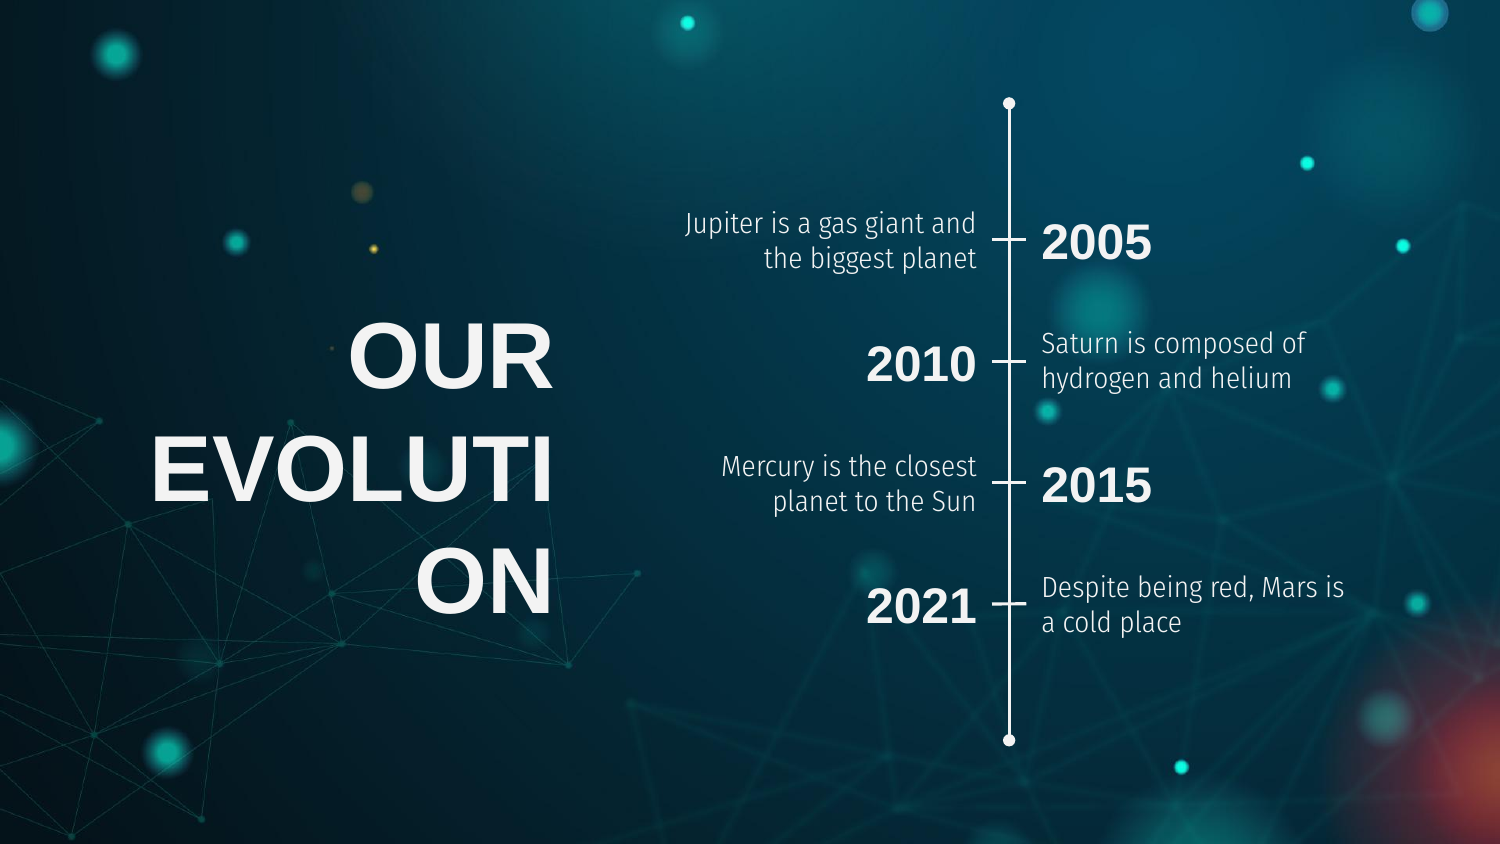

Jupiter is a gas giant and the biggest planet
2005
# OUR EVOLUTION
2010
Saturn is composed of hydrogen and helium
Mercury is the closest planet to the Sun
2015
Despite being red, Mars is a cold place
2021